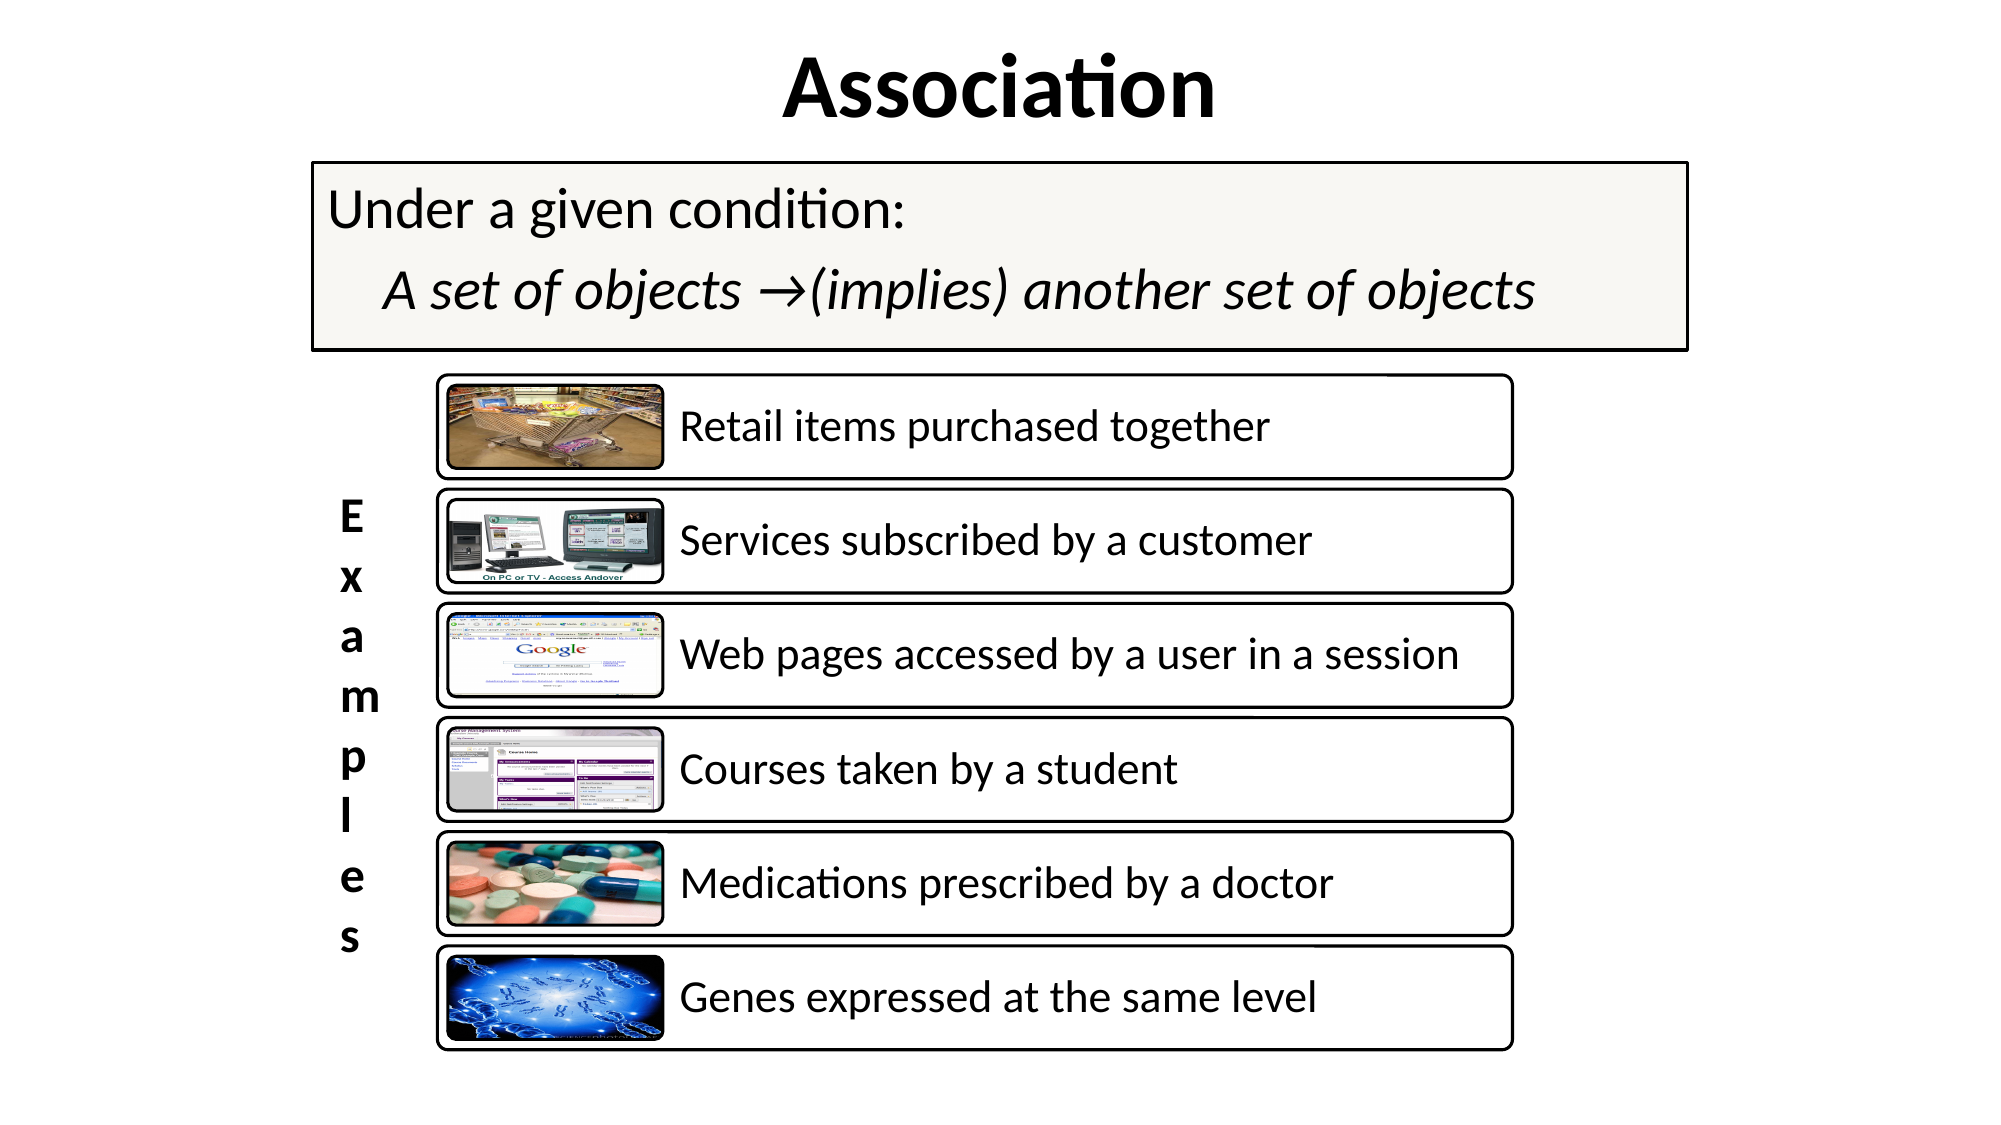

# Association
Under a given condition:
	A set of objects →(implies) another set of objects

Retail items purchased together
Services subscribed by a customer
Web pages accessed by a user in a session
Courses taken by a student
Medications prescribed by a doctor
Genes expressed at the same level
Examples